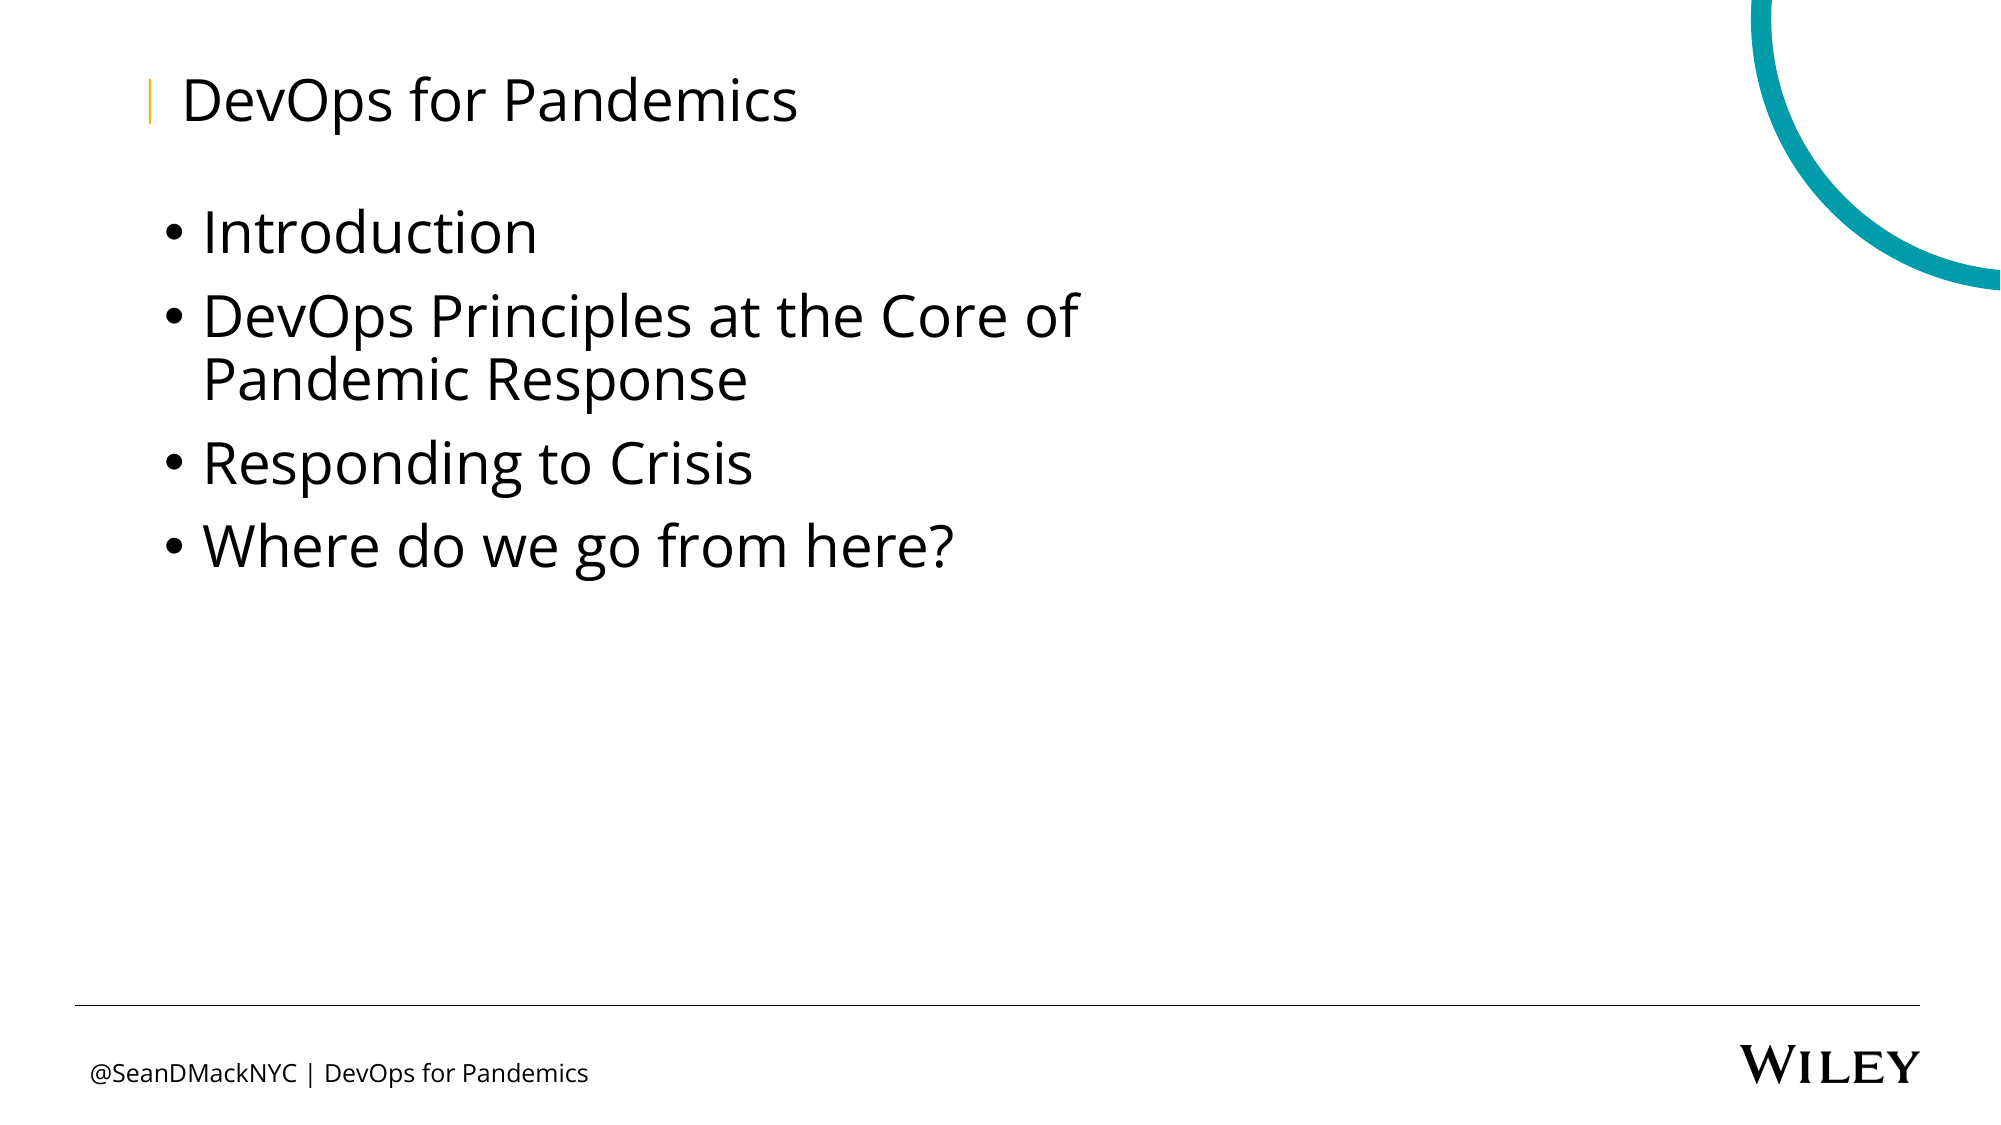

DevOps for Pandemics
Introduction
DevOps Principles at the Core of Pandemic Response
Responding to Crisis
Where do we go from here?